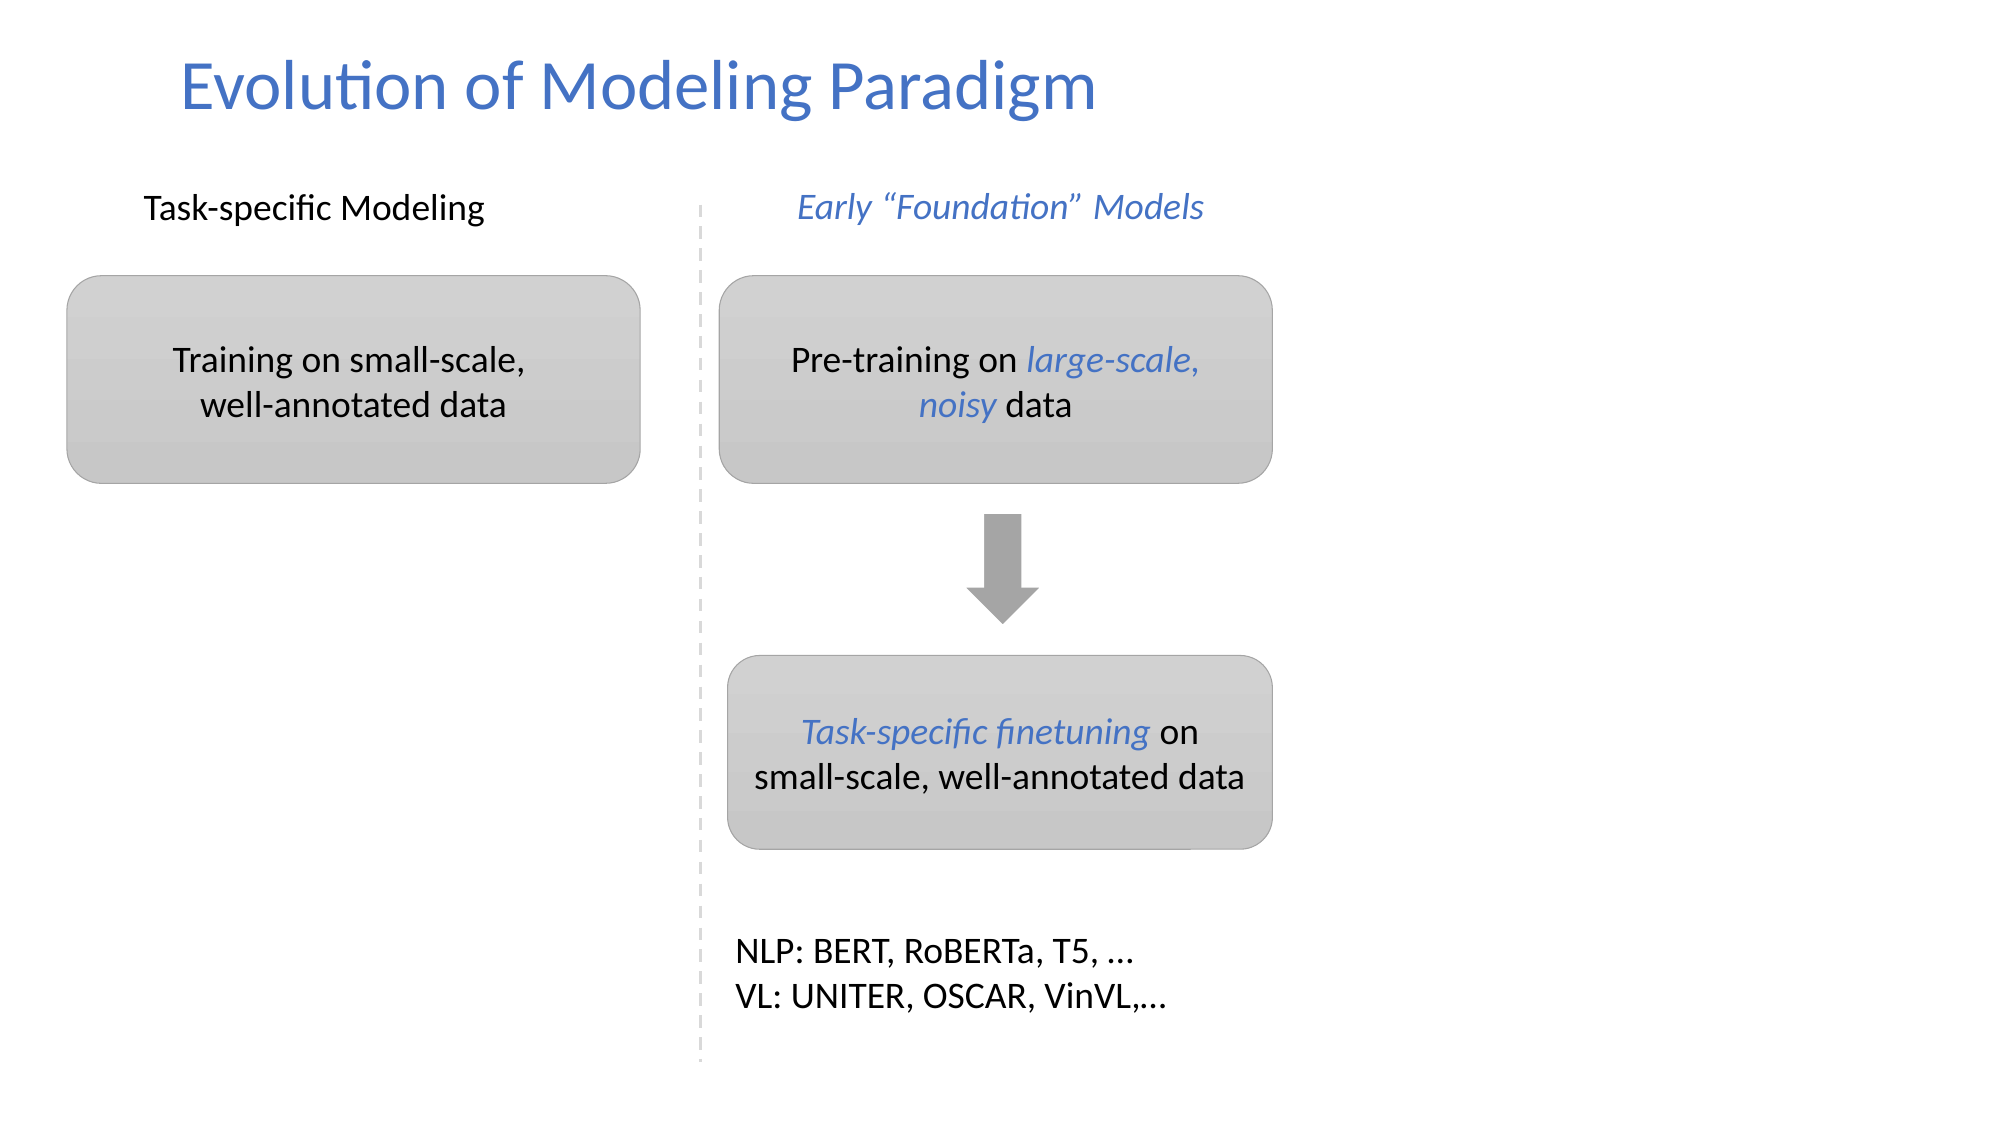

Evolution of Modeling Paradigm
Early “Foundation” Models
Task-specific Modeling
Training on small-scale,
well-annotated data
Pre-training on large-scale,
noisy data

Task-specific finetuning on small-scale, well-annotated data
NLP: BERT, RoBERTa, T5, …
VL: UNITER, OSCAR, VinVL,…